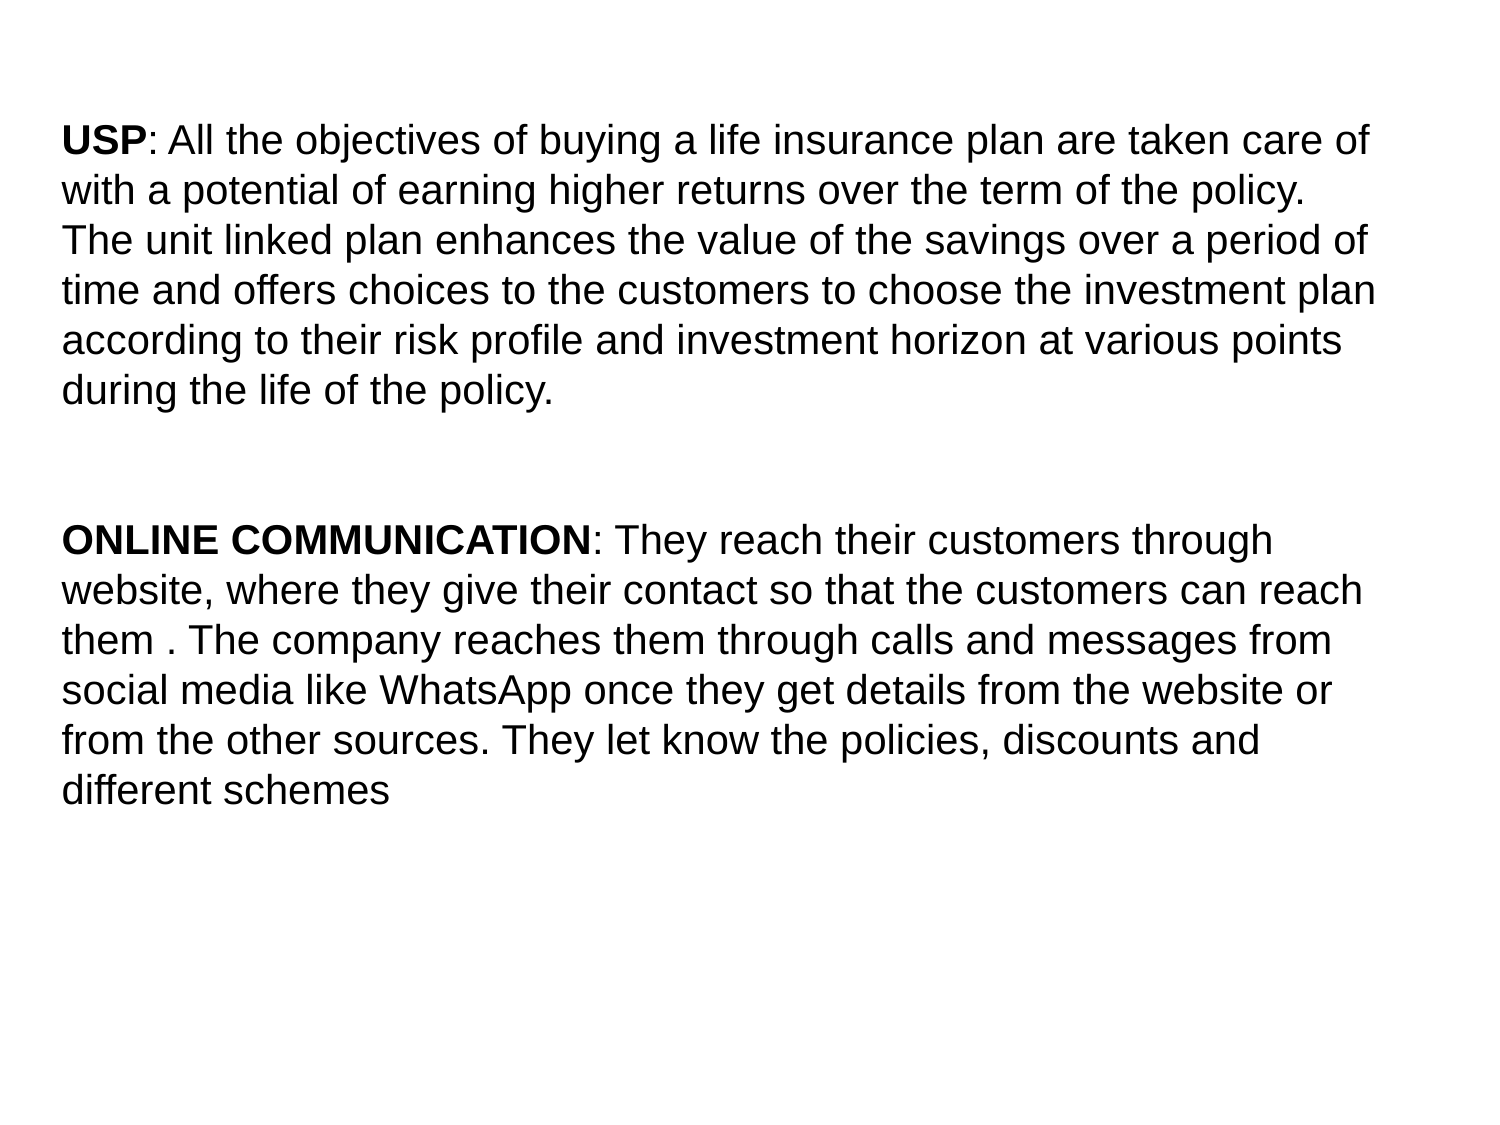

USP: All the objectives of buying a life insurance plan are taken care of with a potential of earning higher returns over the term of the policy. The unit linked plan enhances the value of the savings over a period of time and offers choices to the customers to choose the investment plan according to their risk profile and investment horizon at various points during the life of the policy.

ONLINE COMMUNICATION: They reach their customers through website, where they give their contact so that the customers can reach them . The company reaches them through calls and messages from social media like WhatsApp once they get details from the website or from the other sources. They let know the policies, discounts and different schemes